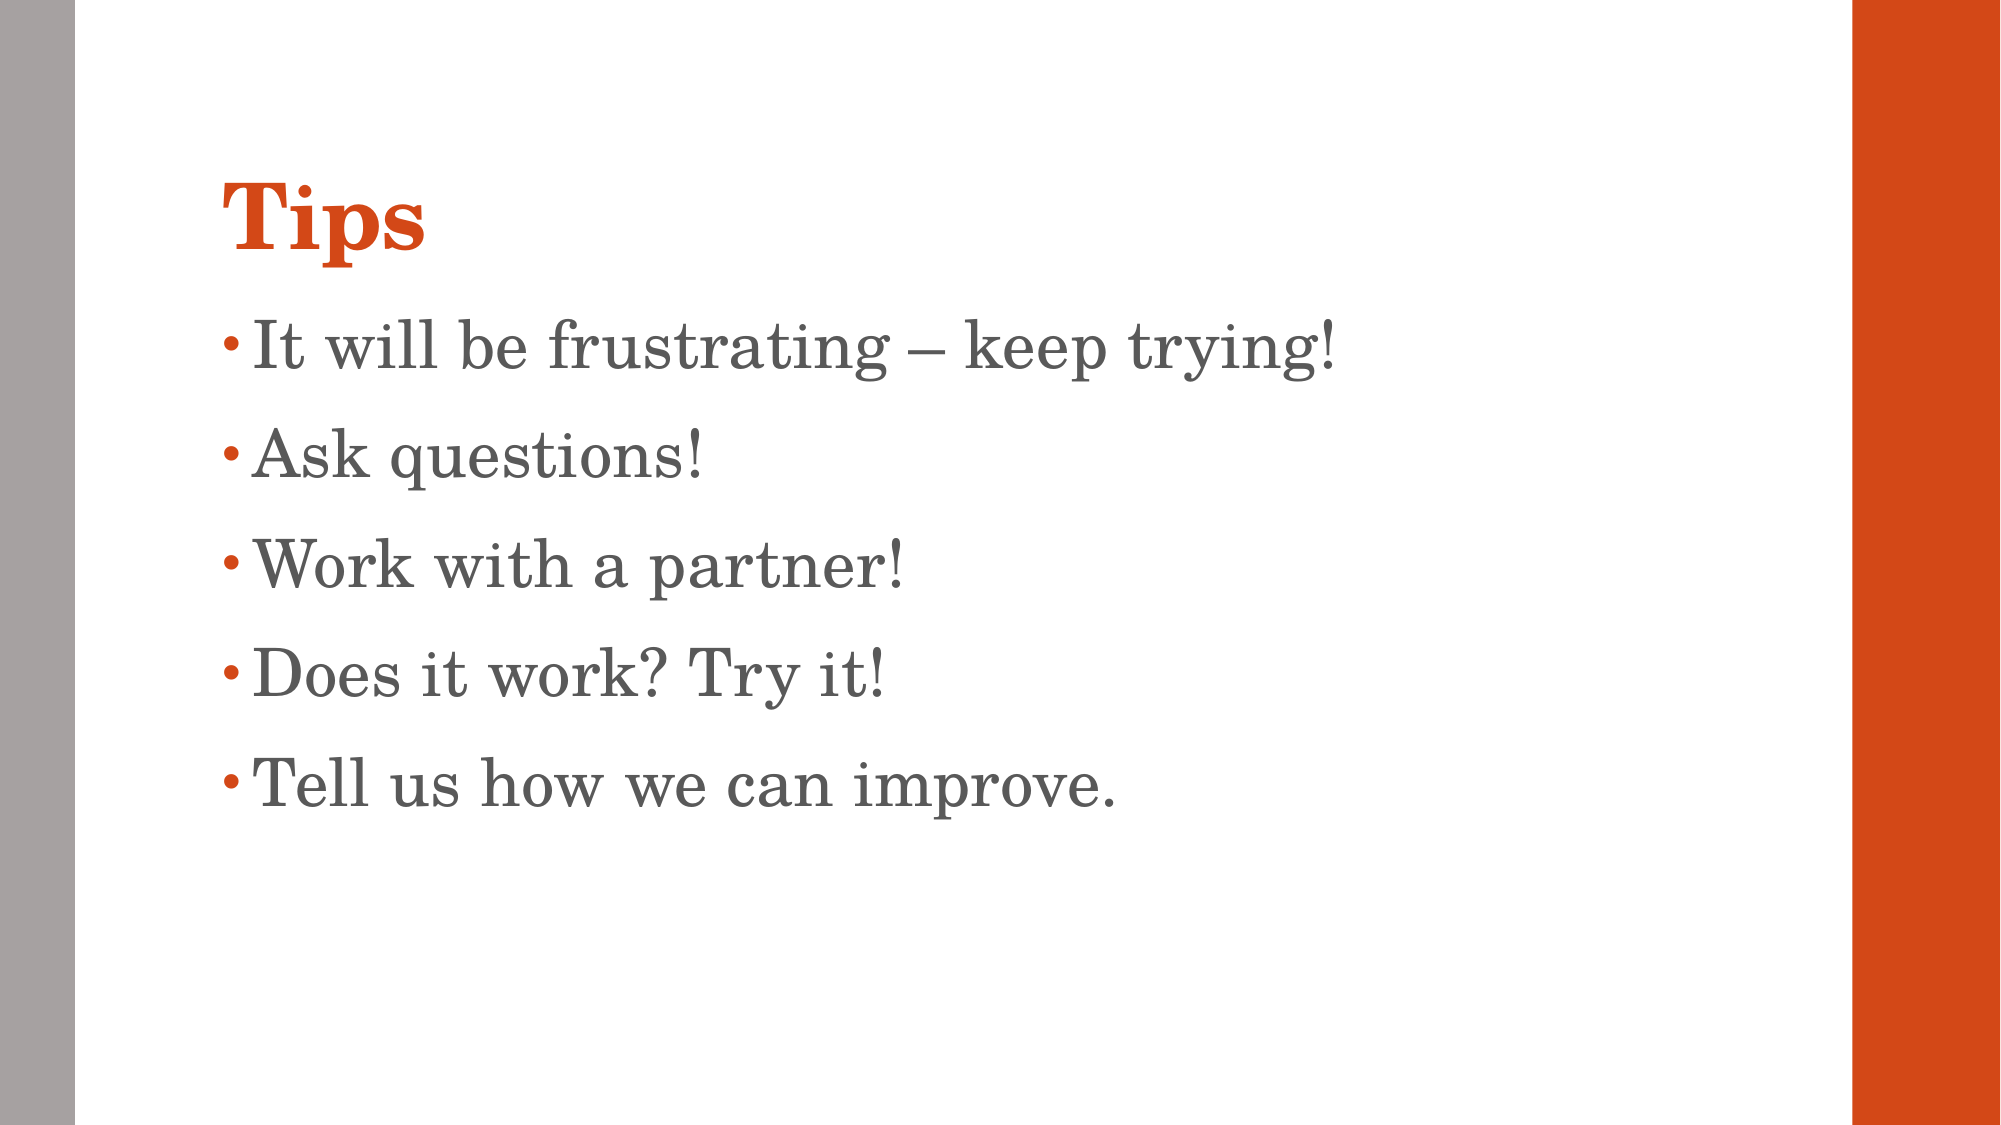

# Tips
It will be frustrating – keep trying!
Ask questions!
Work with a partner!
Does it work? Try it!
Tell us how we can improve.